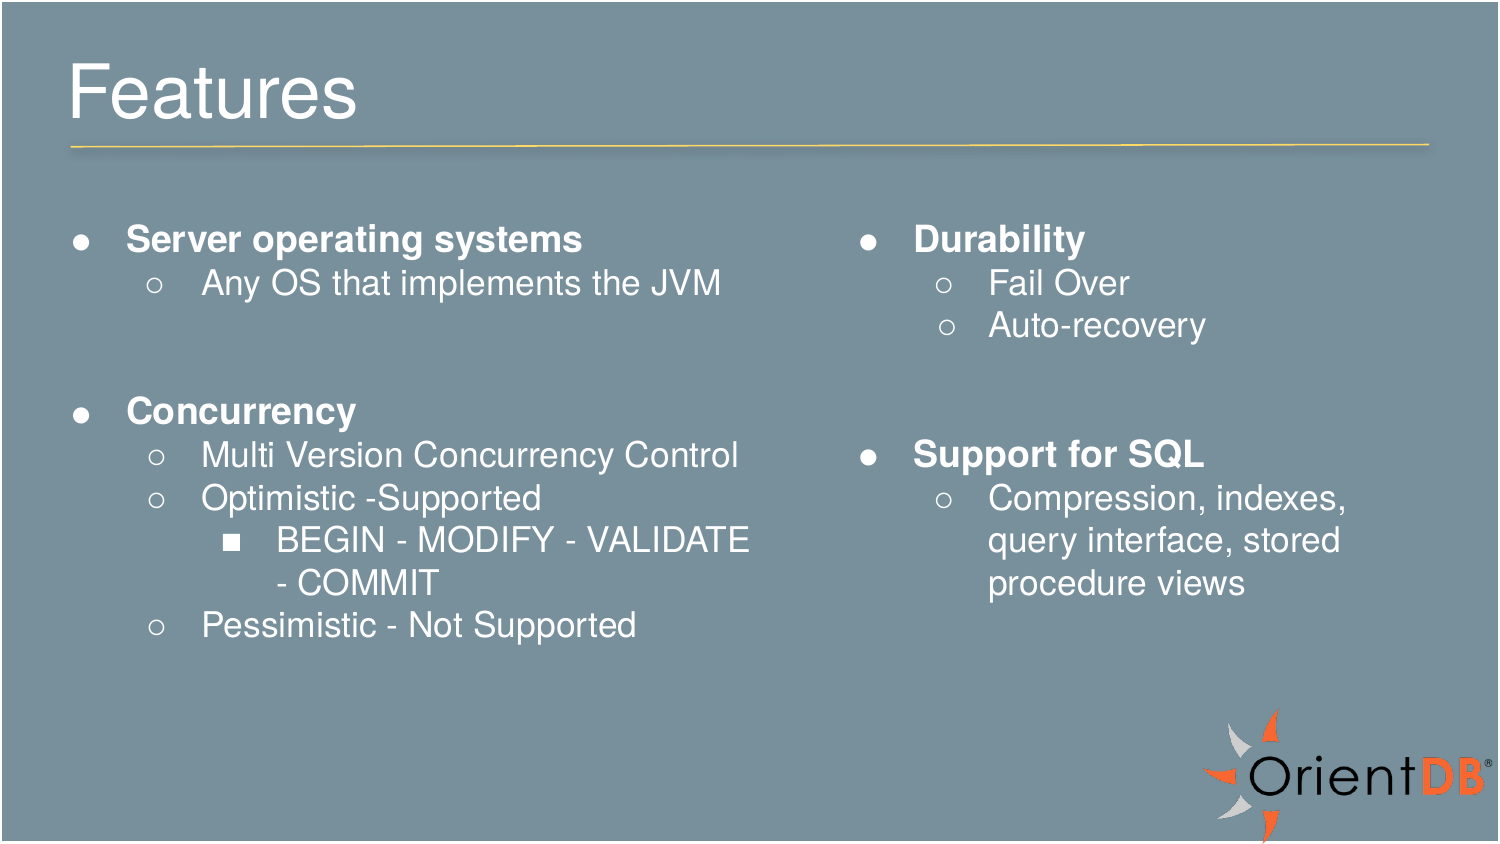

# Features
Server operating systems
Any OS that implements the JVM

Concurrency
Multi Version Concurrency Control
Optimistic -Supported
BEGIN - MODIFY - VALIDATE - COMMIT
Pessimistic - Not Supported
Durability
Fail Over
Auto-recovery

Support for SQL
Compression, indexes, query interface, stored procedure views